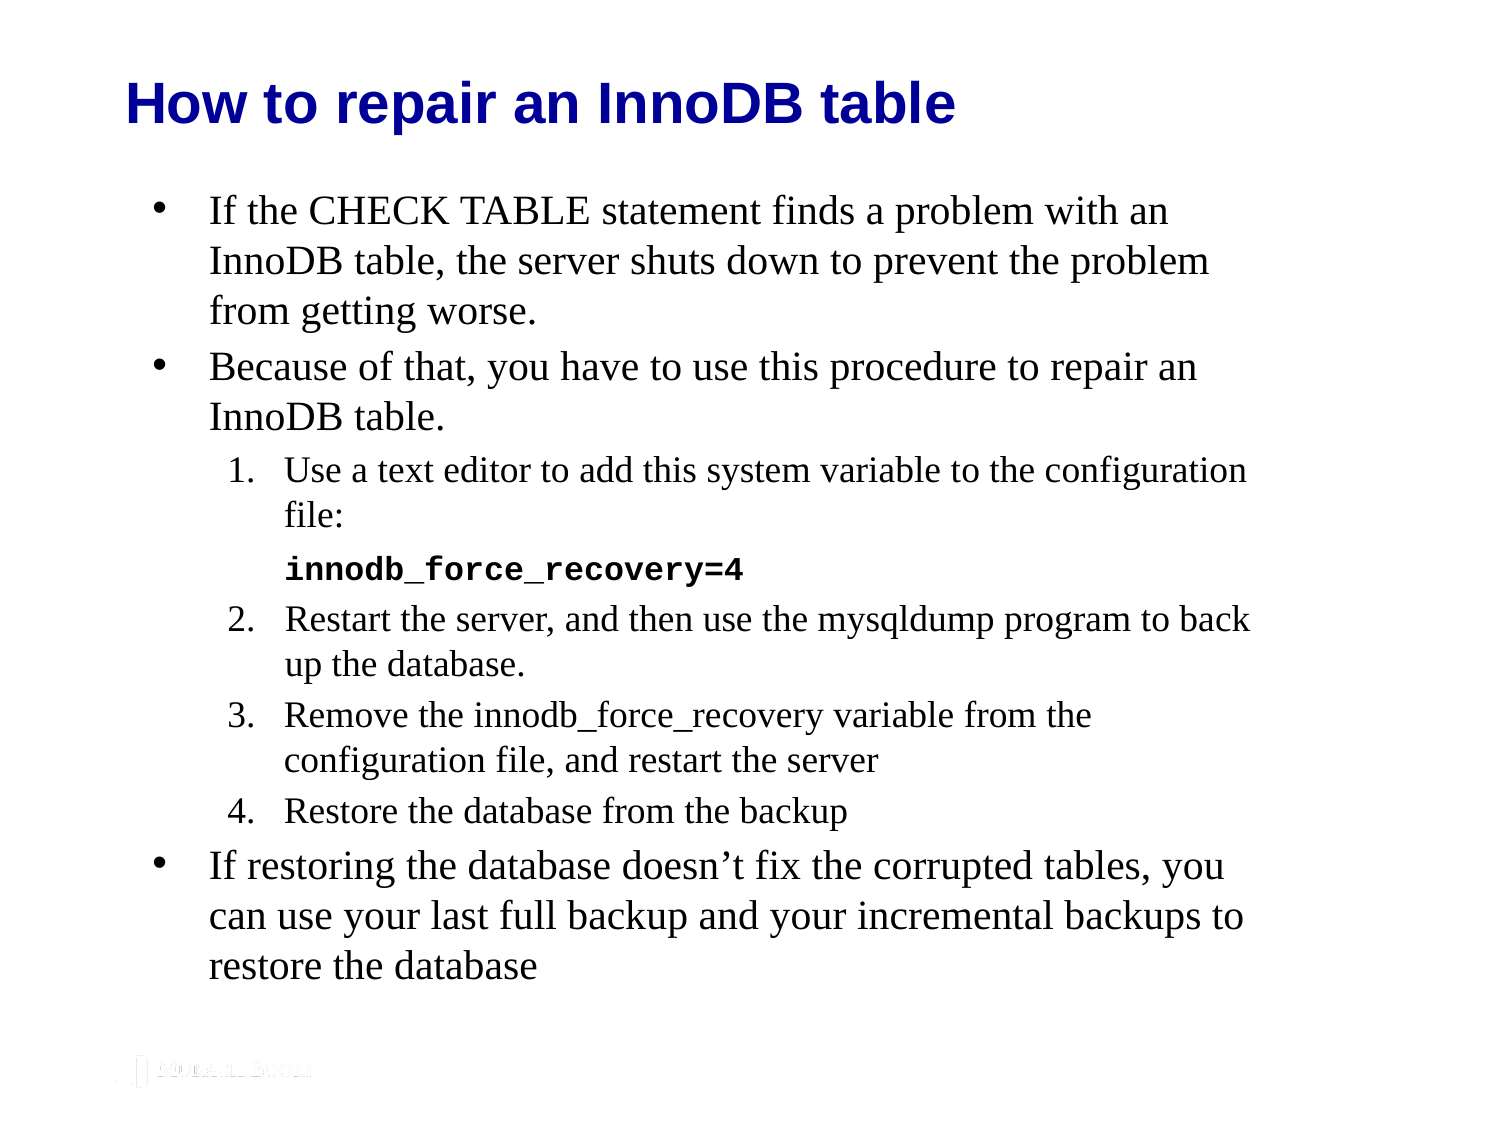

# How to repair an InnoDB table
If the CHECK TABLE statement finds a problem with an InnoDB table, the server shuts down to prevent the problem from getting worse.
Because of that, you have to use this procedure to repair an InnoDB table.
Use a text editor to add this system variable to the configuration file:
innodb_force_recovery=4
Restart the server, and then use the mysqldump program to back up the database.
Remove the innodb_force_recovery variable from the configuration file, and restart the server
Restore the database from the backup
If restoring the database doesn’t fix the corrupted tables, you can use your last full backup and your incremental backups to restore the database

© 2019, Mike Murach & Associates, Inc.
Murach’s MySQL 3rd Edition

C19, Slide 371